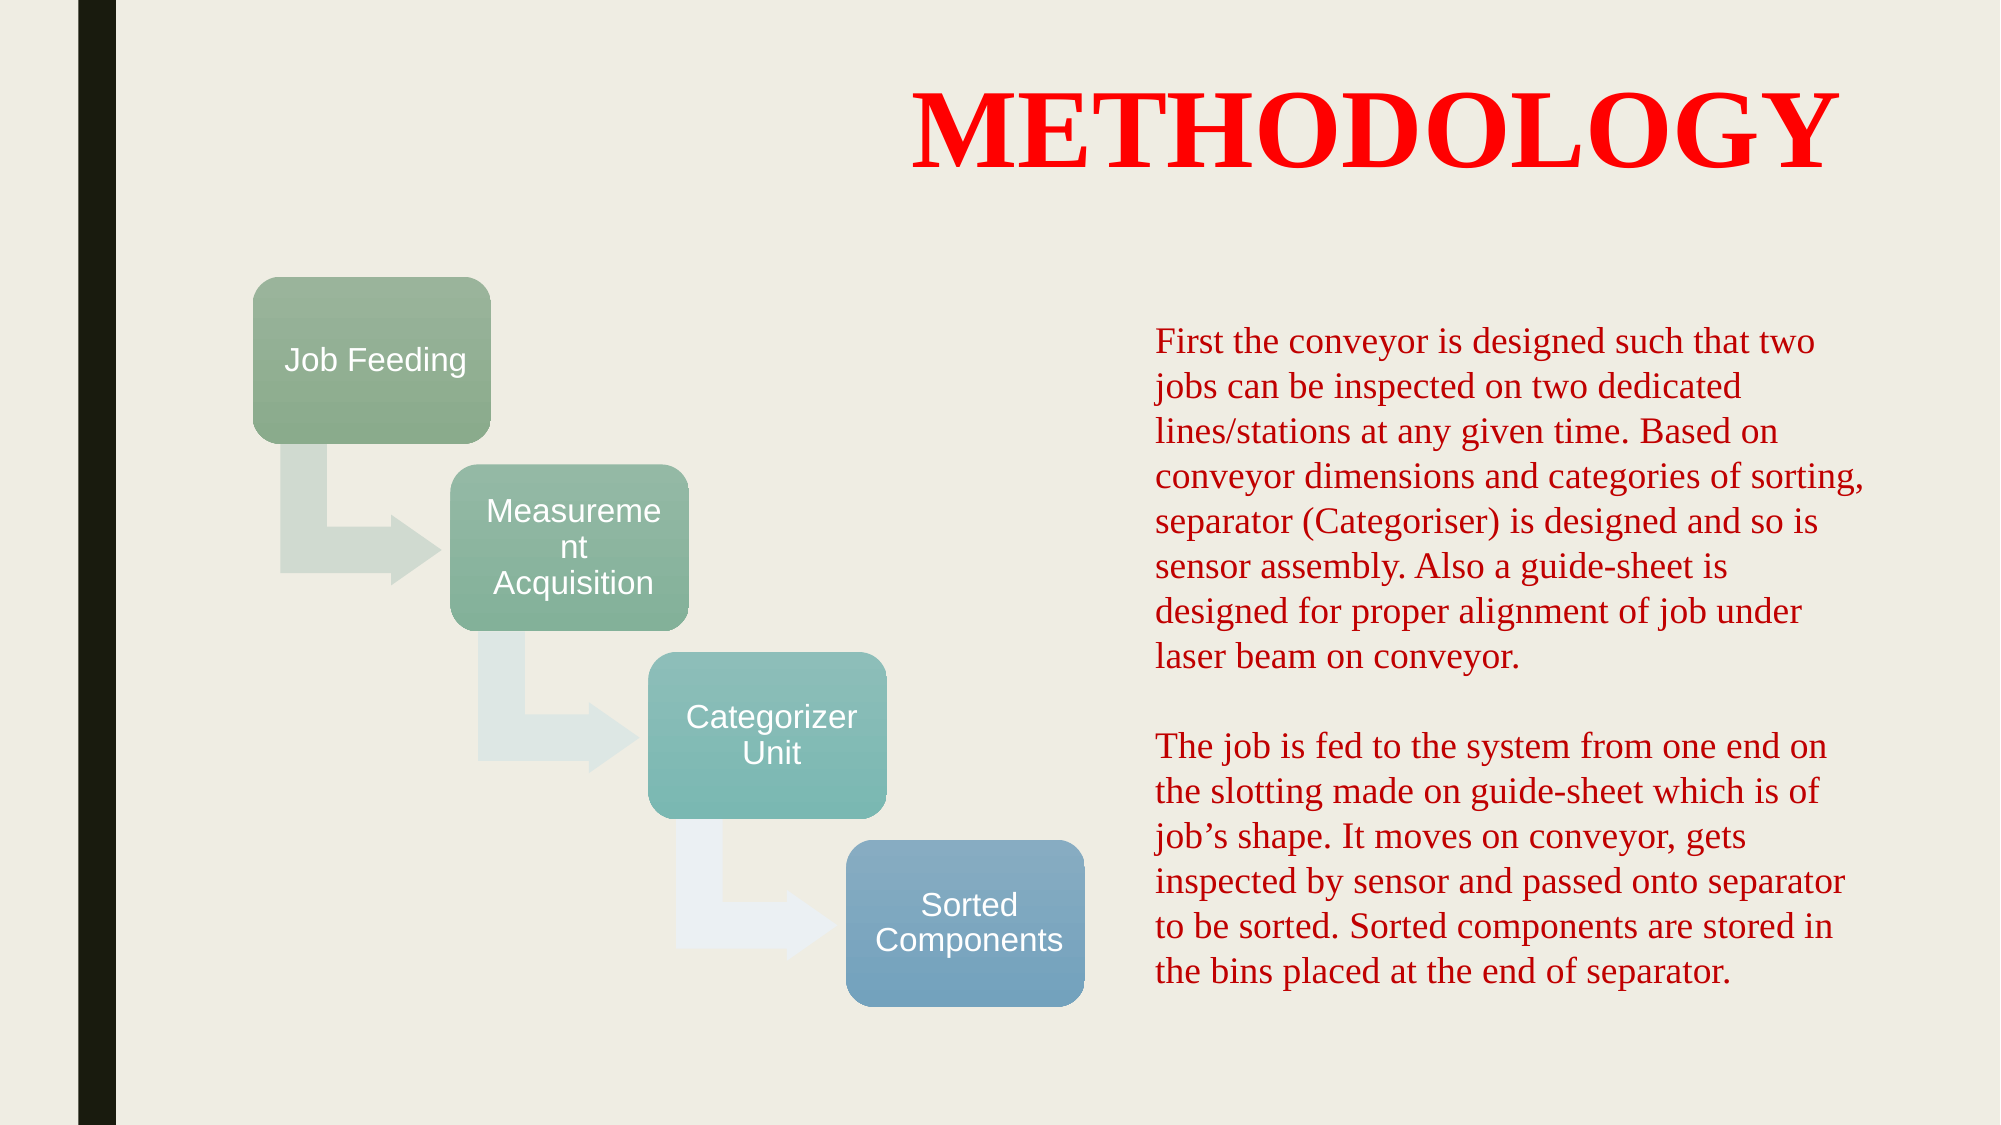

METHODOLOGY
Job Feeding
Measurement Acquisition
Categorizer Unit
Sorted Components
First the conveyor is designed such that two jobs can be inspected on two dedicated lines/stations at any given time. Based on conveyor dimensions and categories of sorting, separator (Categoriser) is designed and so is sensor assembly. Also a guide-sheet is designed for proper alignment of job under laser beam on conveyor.

The job is fed to the system from one end on the slotting made on guide-sheet which is of job’s shape. It moves on conveyor, gets inspected by sensor and passed onto separator to be sorted. Sorted components are stored in the bins placed at the end of separator.